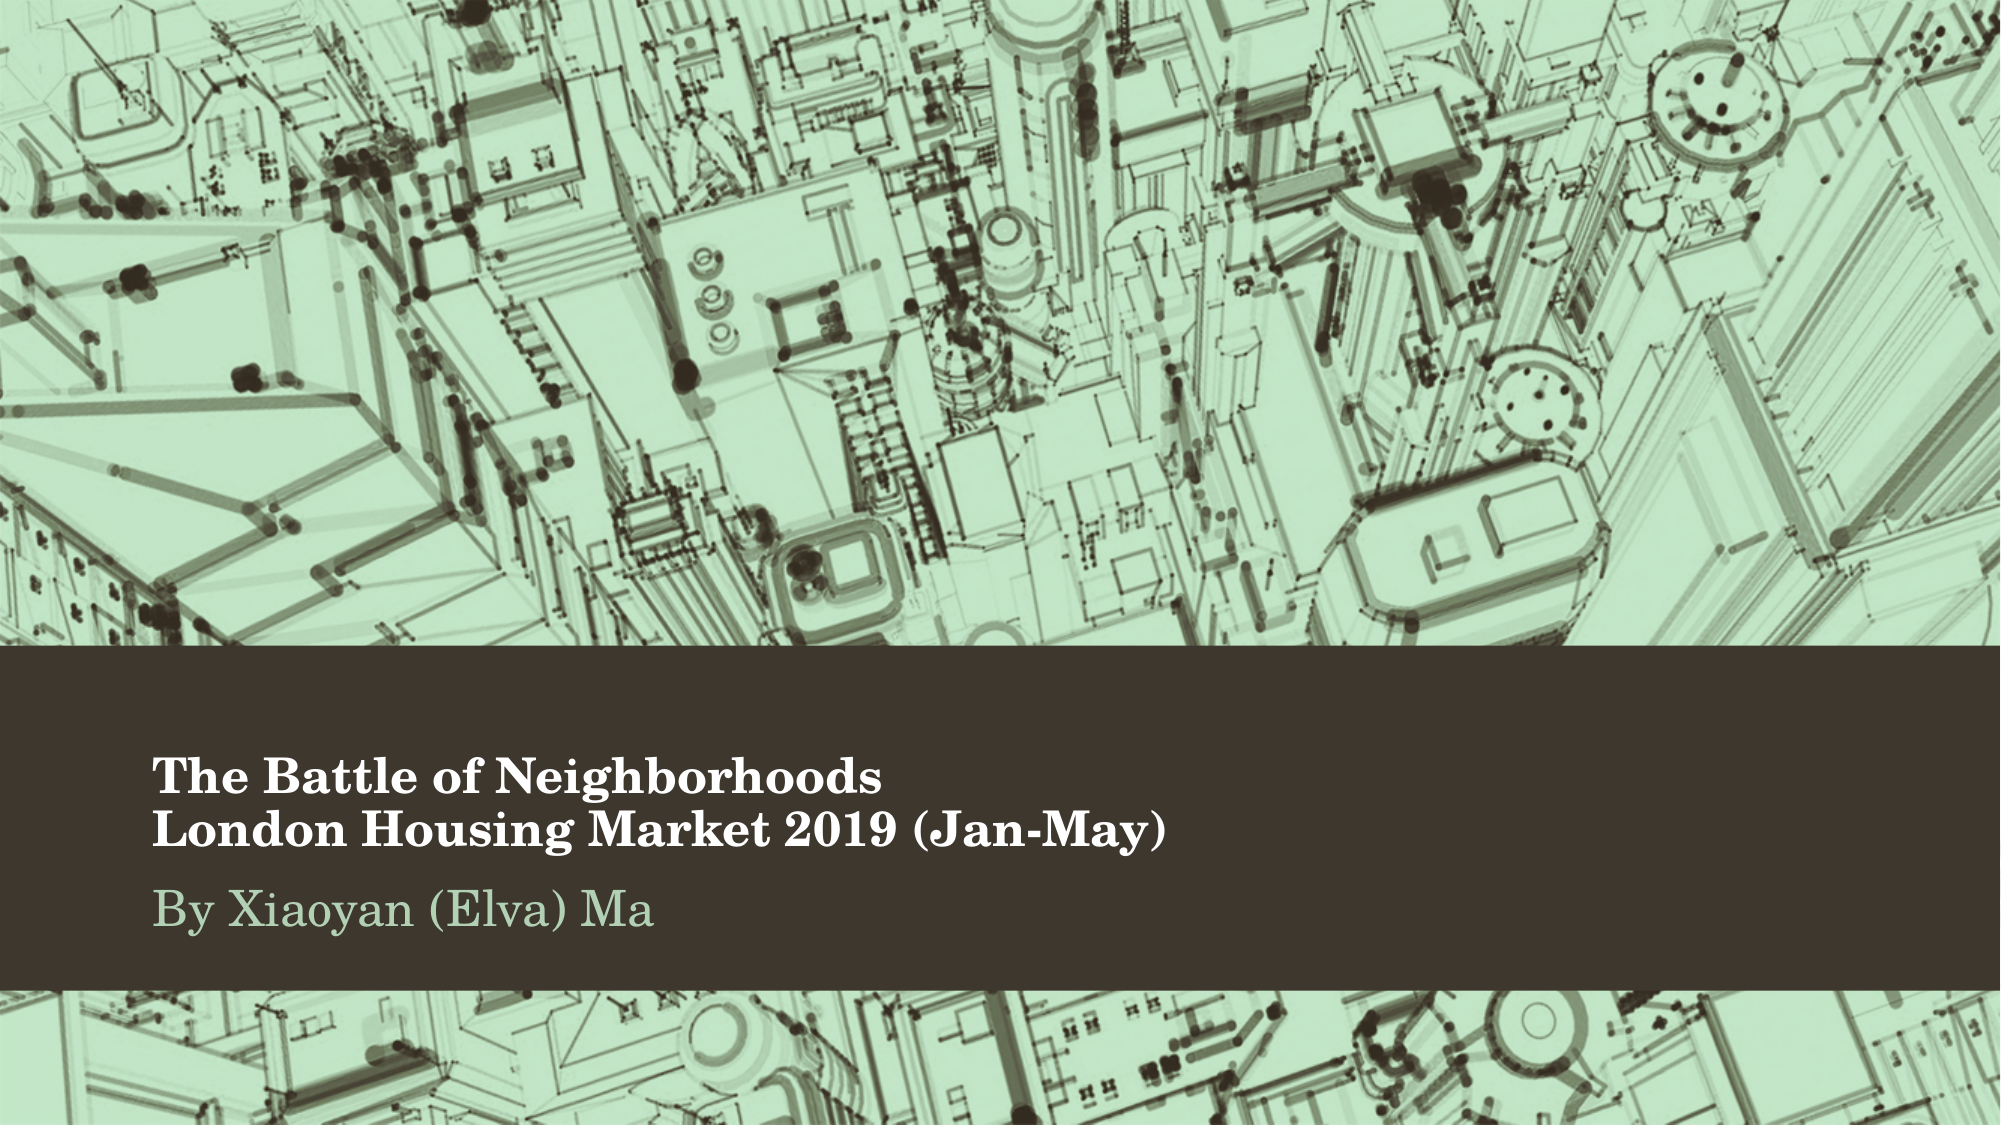

# The Battle of Neighborhoods London Housing Market 2019 (Jan-May)
By Xiaoyan (Elva) Ma